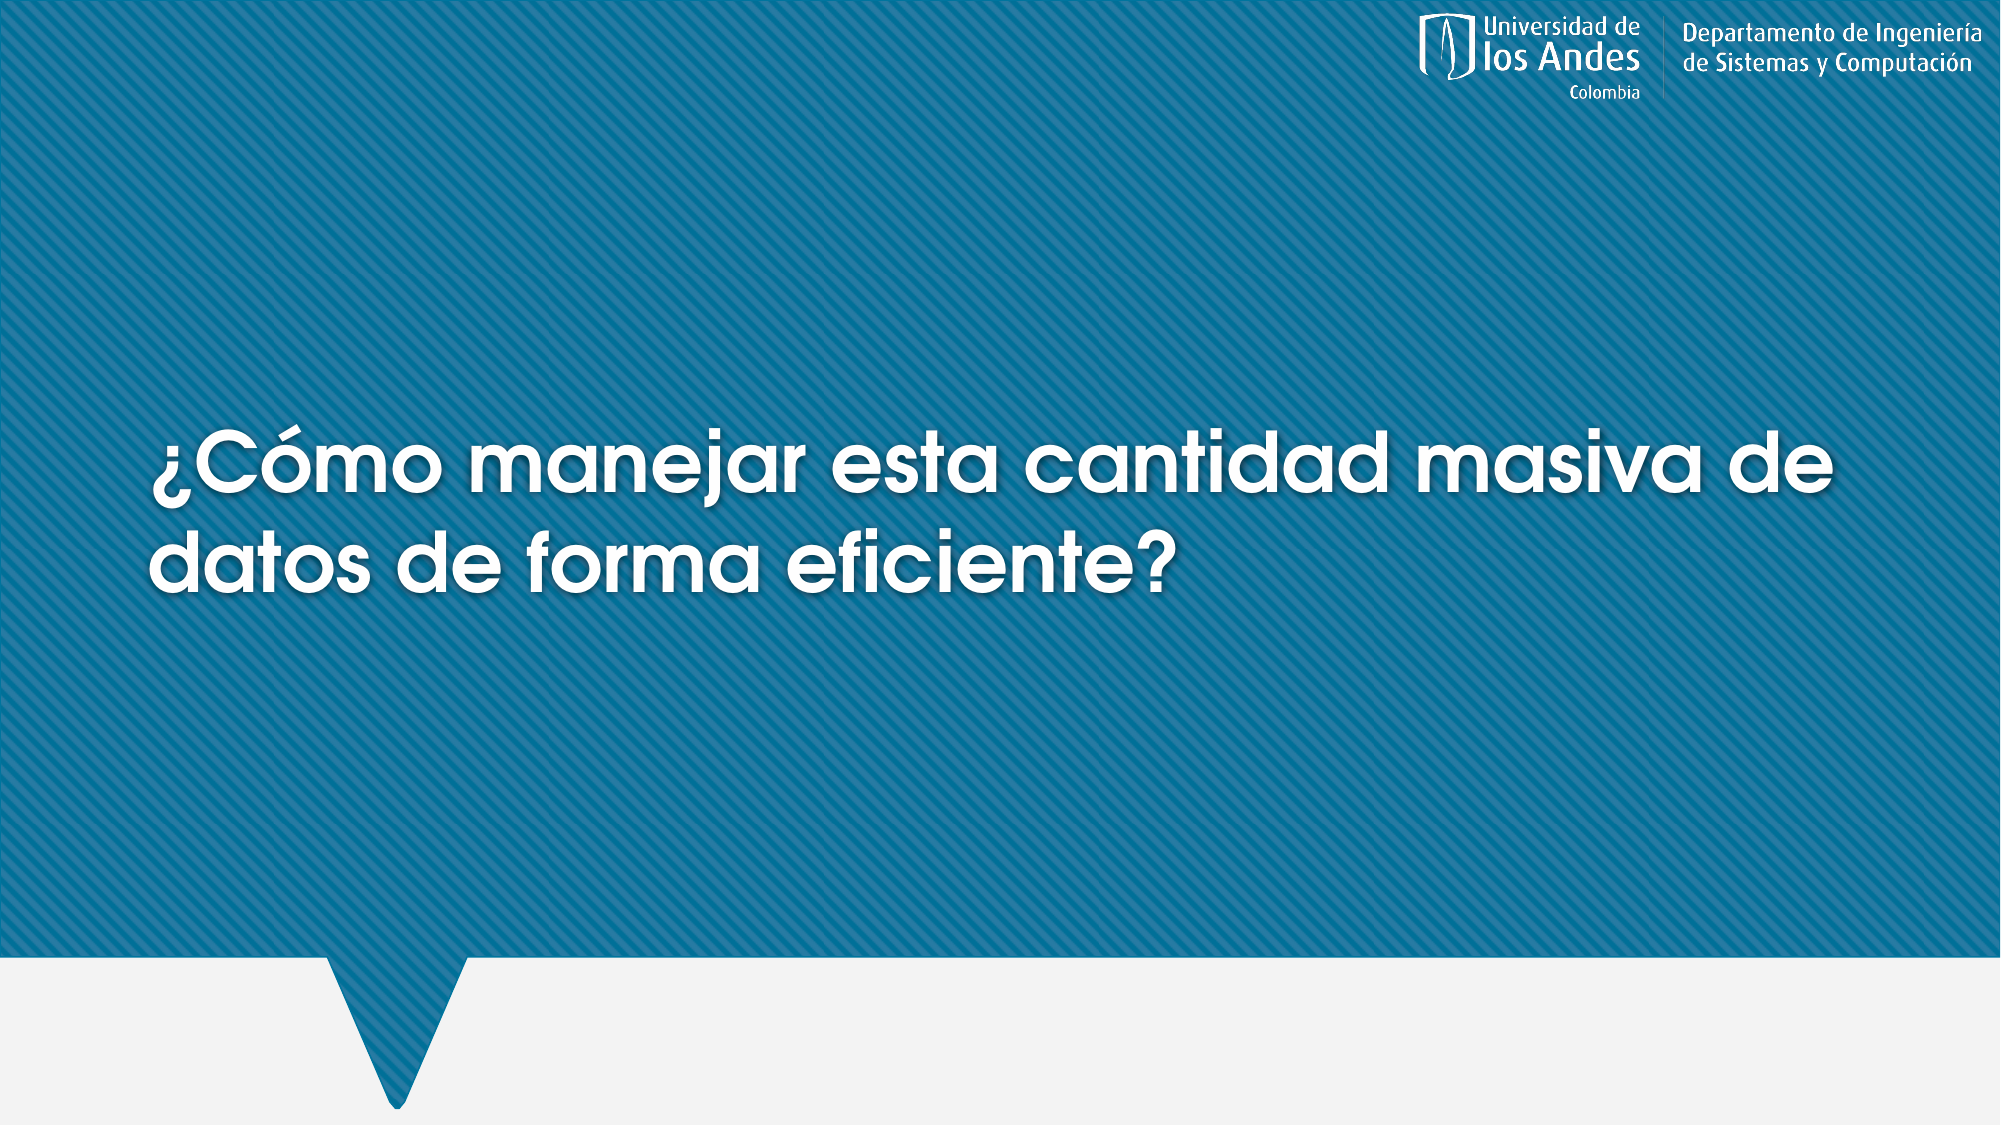

# ¿Cómo manejar esta cantidad masiva de datos de forma eficiente?